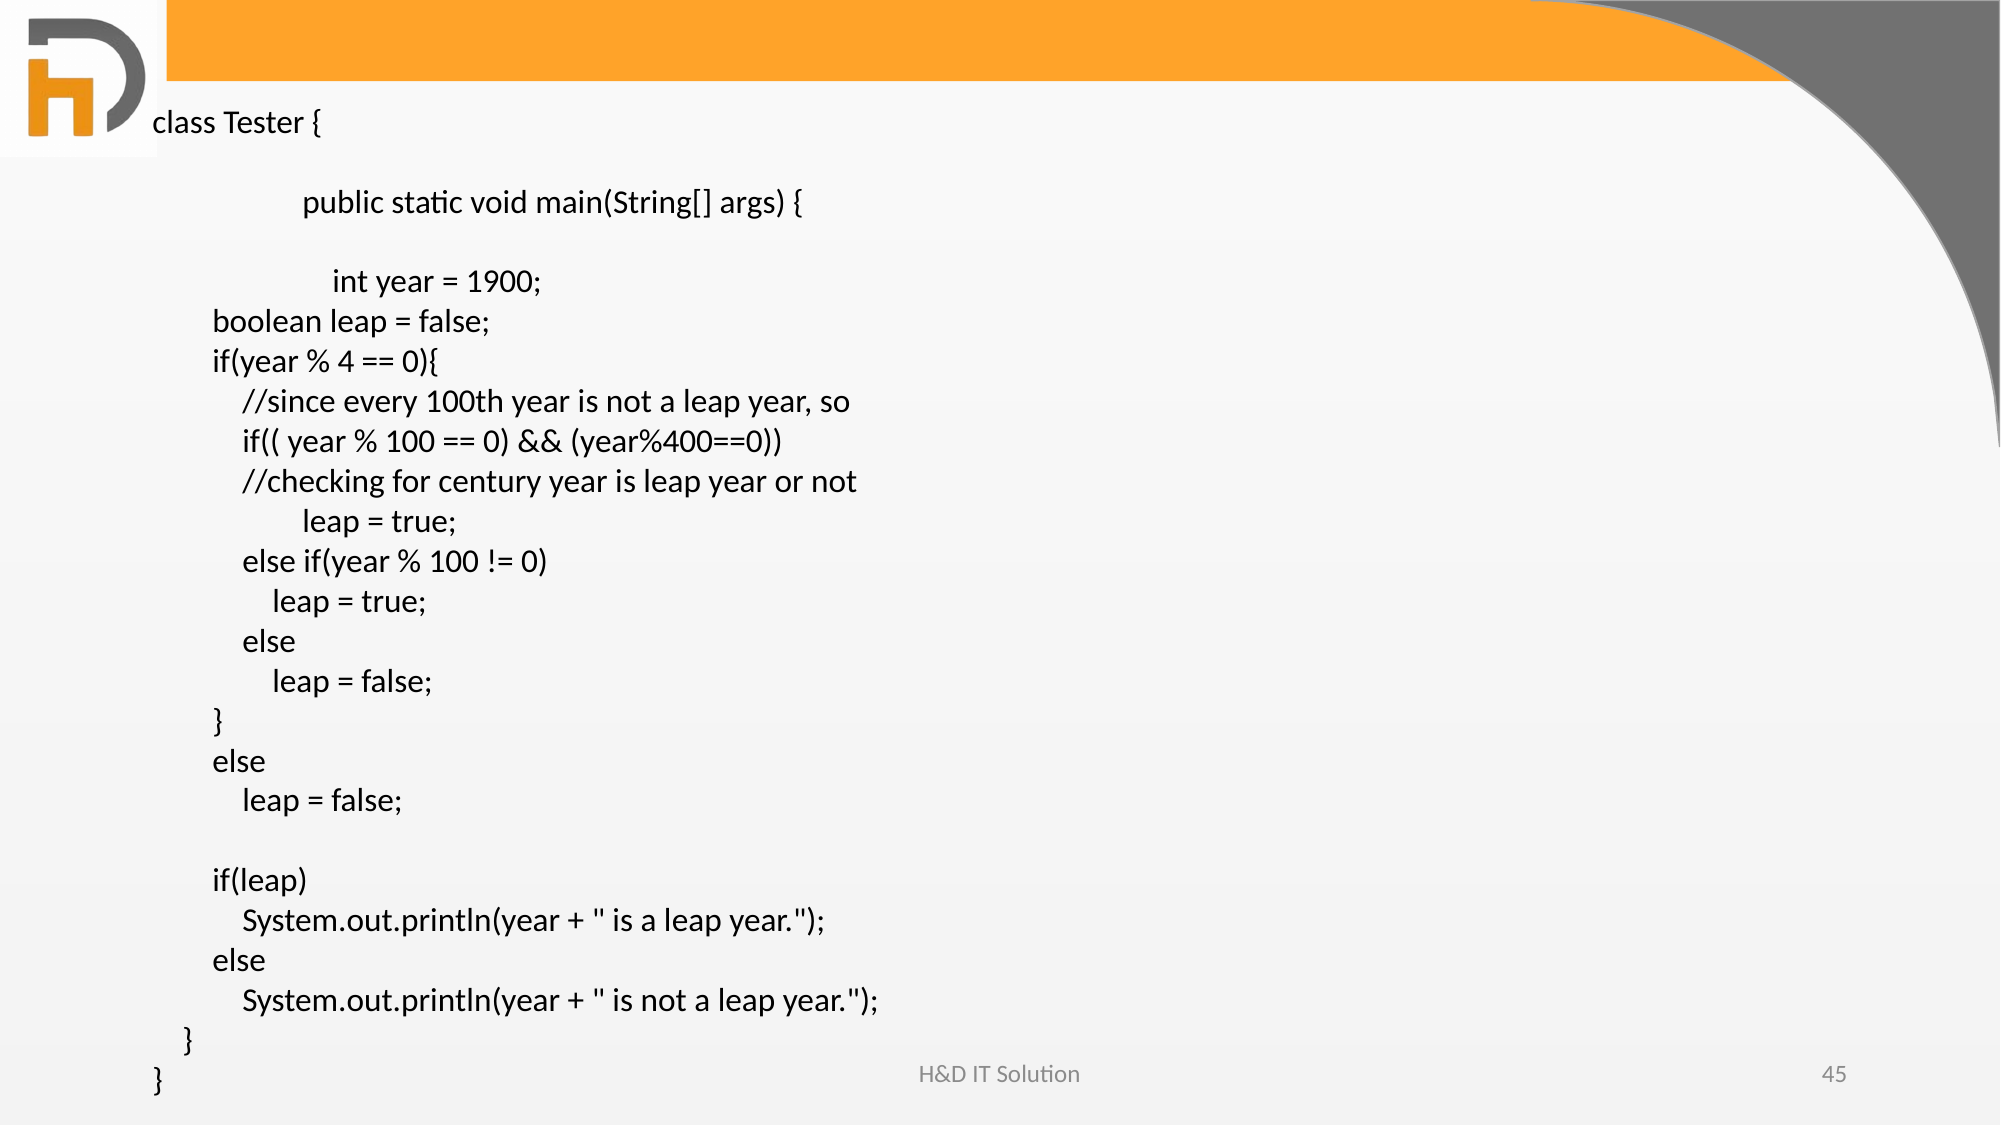

class Tester {

	public static void main(String[] args) {

	    int year = 1900;
        boolean leap = false;
        if(year % 4 == 0){
            //since every 100th year is not a leap year, so
            if(( year % 100 == 0) && (year%400==0))
            //checking for century year is leap year or not
            	leap = true;
            else if(year % 100 != 0)
                leap = true;
            else
                leap = false;
        }
        else
            leap = false;

        if(leap)
            System.out.println(year + " is a leap year.");
        else
            System.out.println(year + " is not a leap year.");
    }
}

H&D IT Solution
45